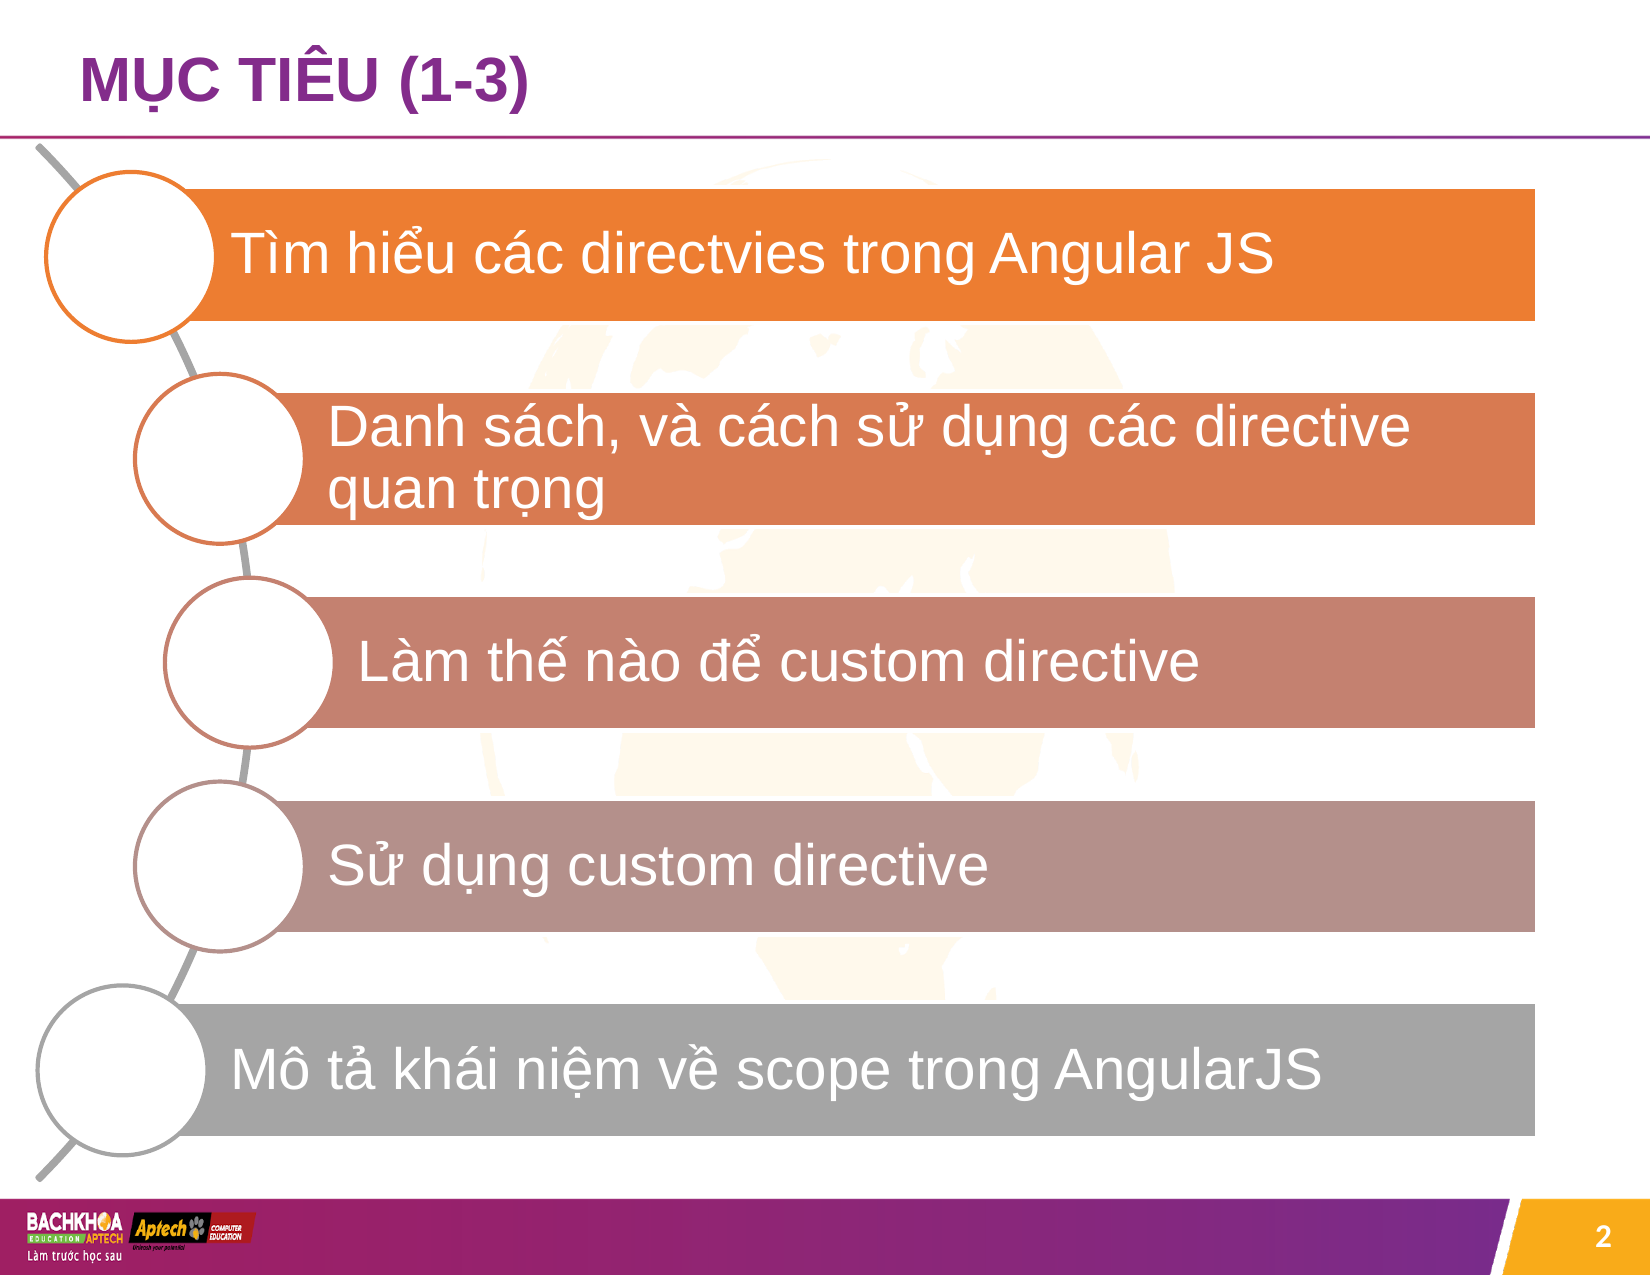

MỤC TIÊU (1-3)
Tìm hiểu các directvies trong Angular JS
Danh sách, và cách sử dụng các directive quan trọng
Làm thế nào để custom directive
Sử dụng custom directive
Mô tả khái niệm về scope trong AngularJS

2